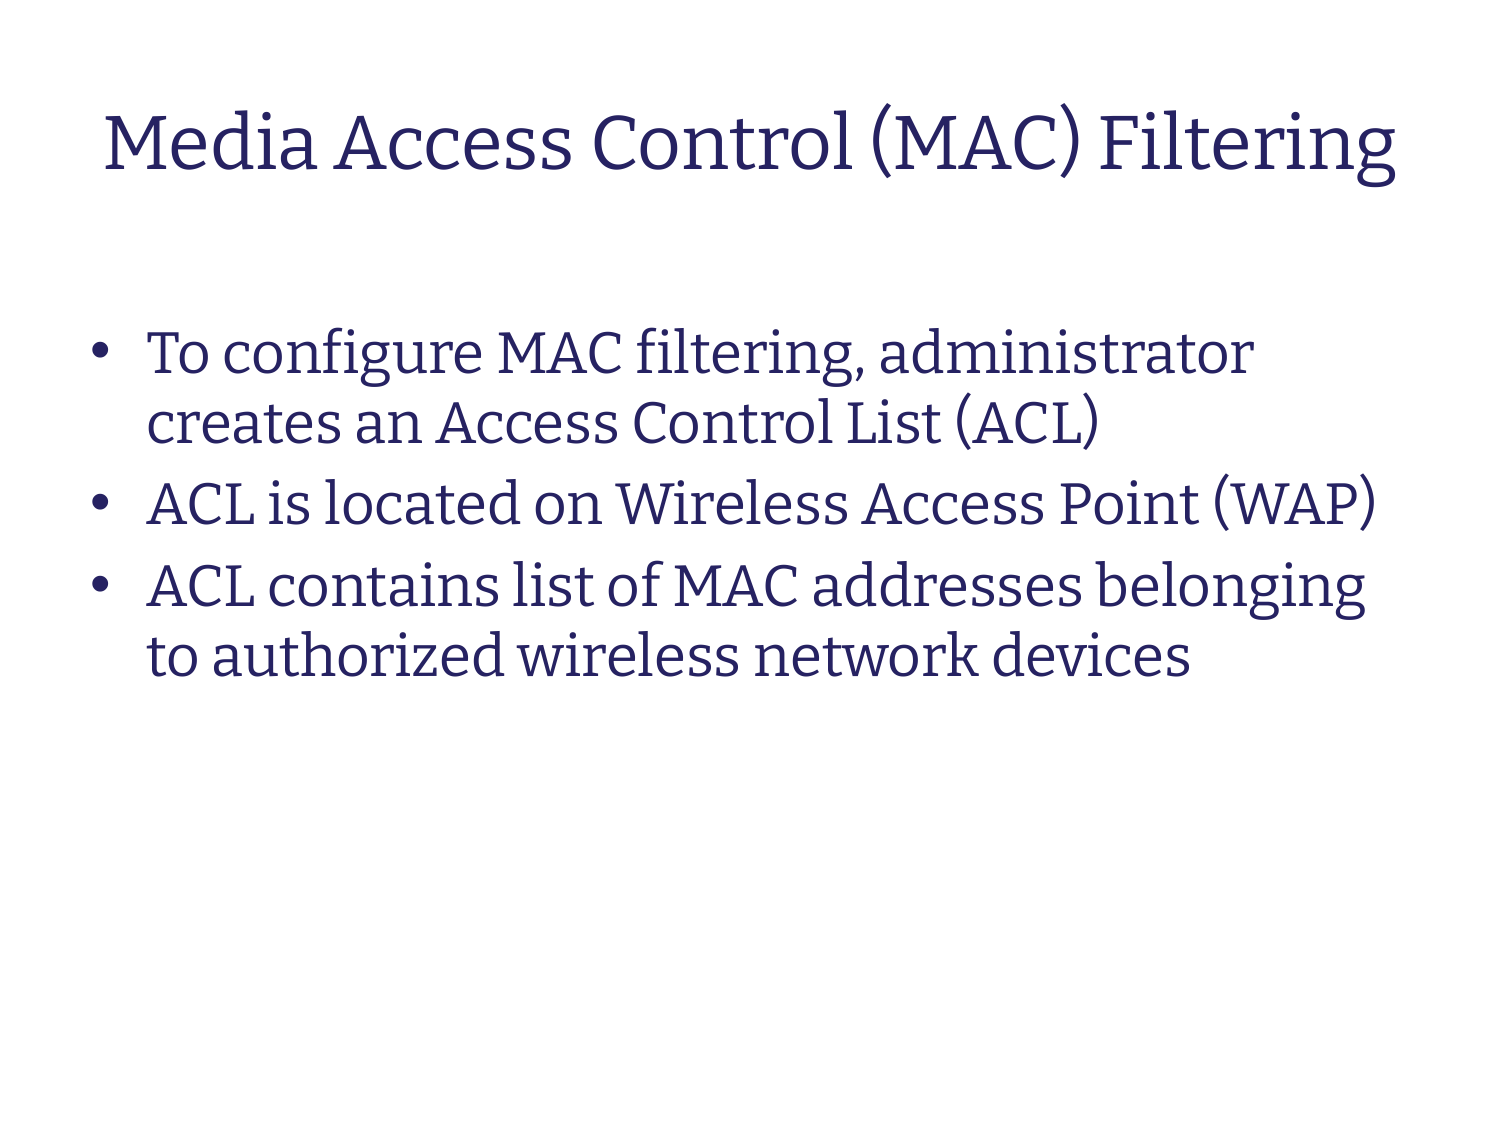

# Media Access Control (MAC) Filtering
To configure MAC filtering, administrator creates an Access Control List (ACL)
ACL is located on Wireless Access Point (WAP)
ACL contains list of MAC addresses belonging to authorized wireless network devices